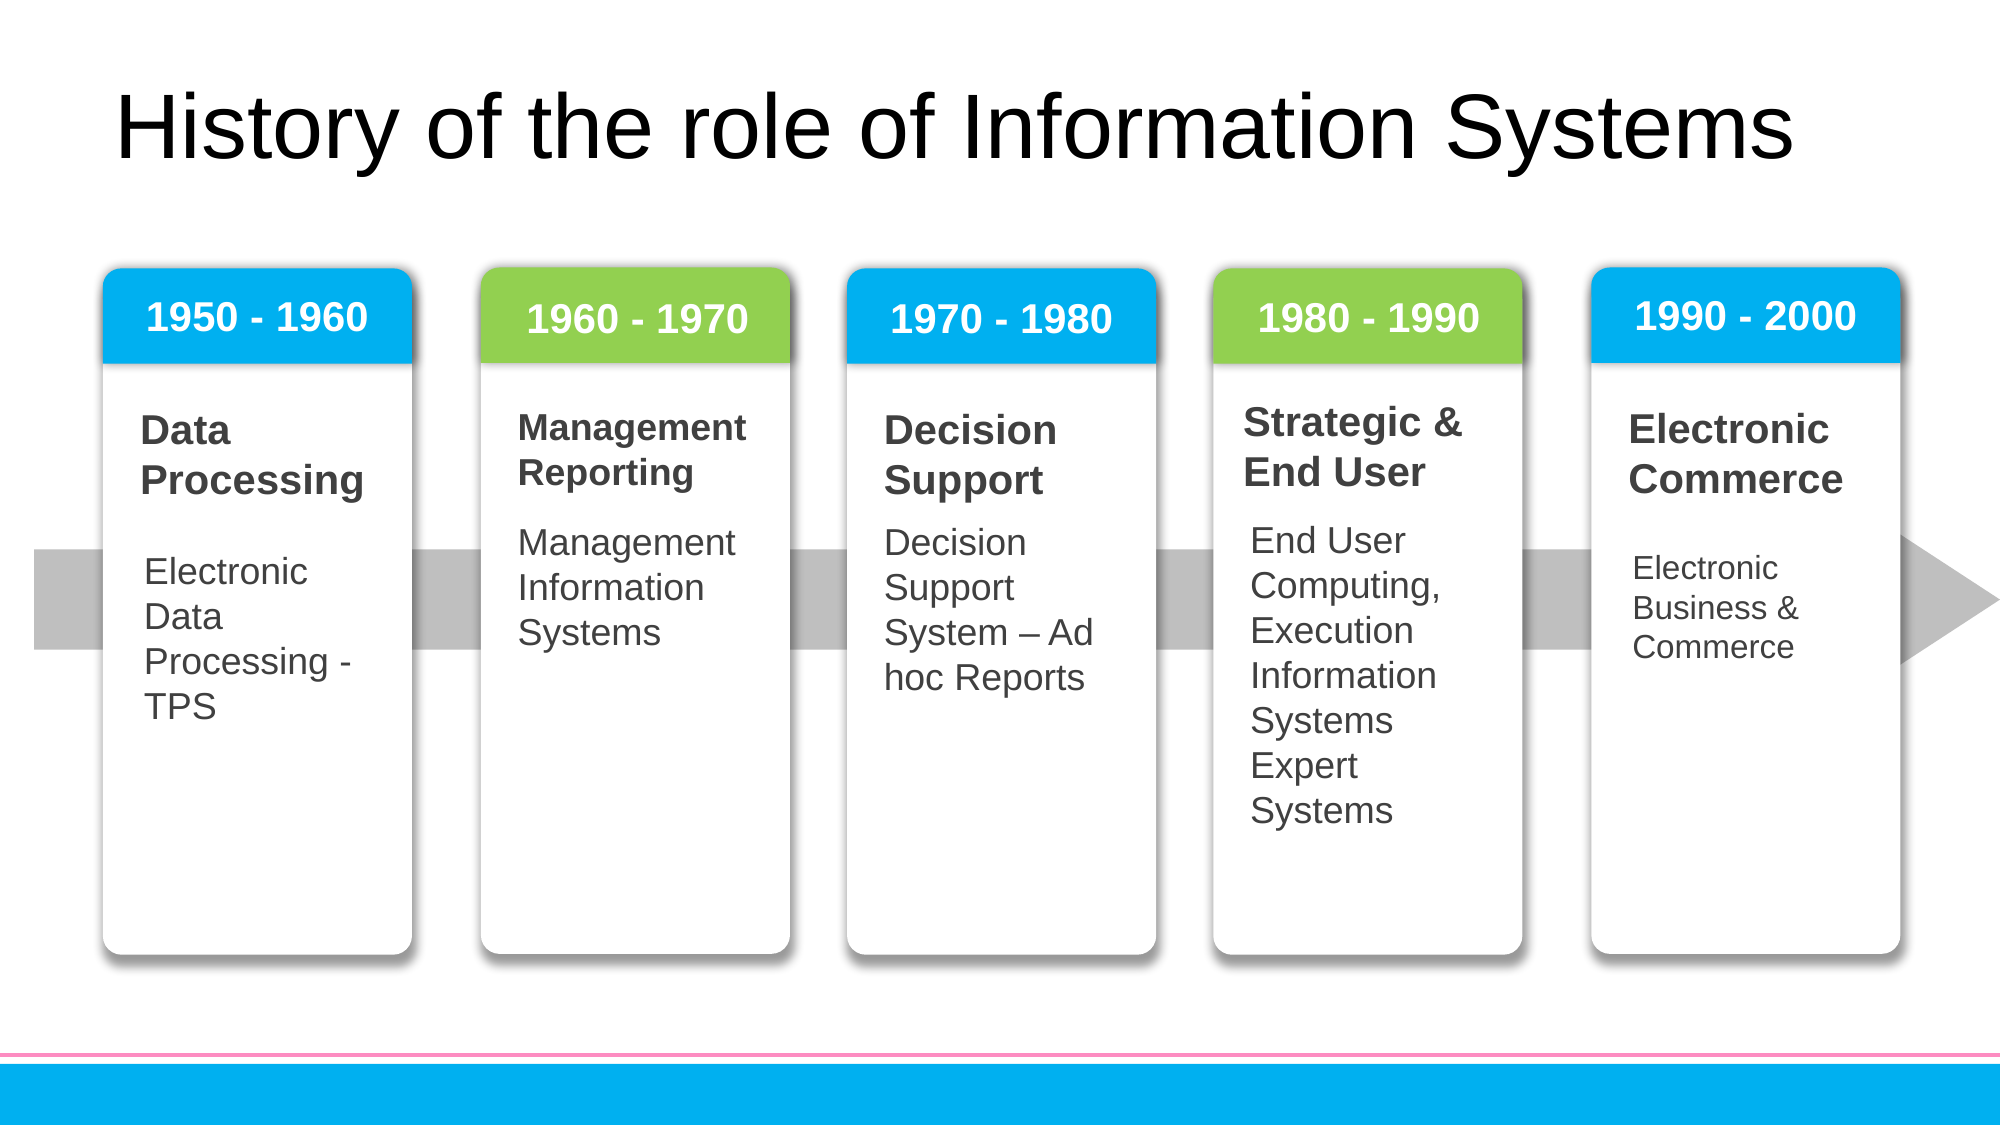

# History of the role of Information Systems

1990 - 2000
1950 - 1960
1980 - 1990
1960 - 1970
1970 - 1980
Strategic & End User
End User Computing, Execution Information Systems
Expert Systems
Electronic Commerce
Electronic Business & Commerce
Data Processing
Electronic Data Processing - TPS
Management Reporting
Management Information Systems
Decision Support
Decision Support System – Ad hoc Reports